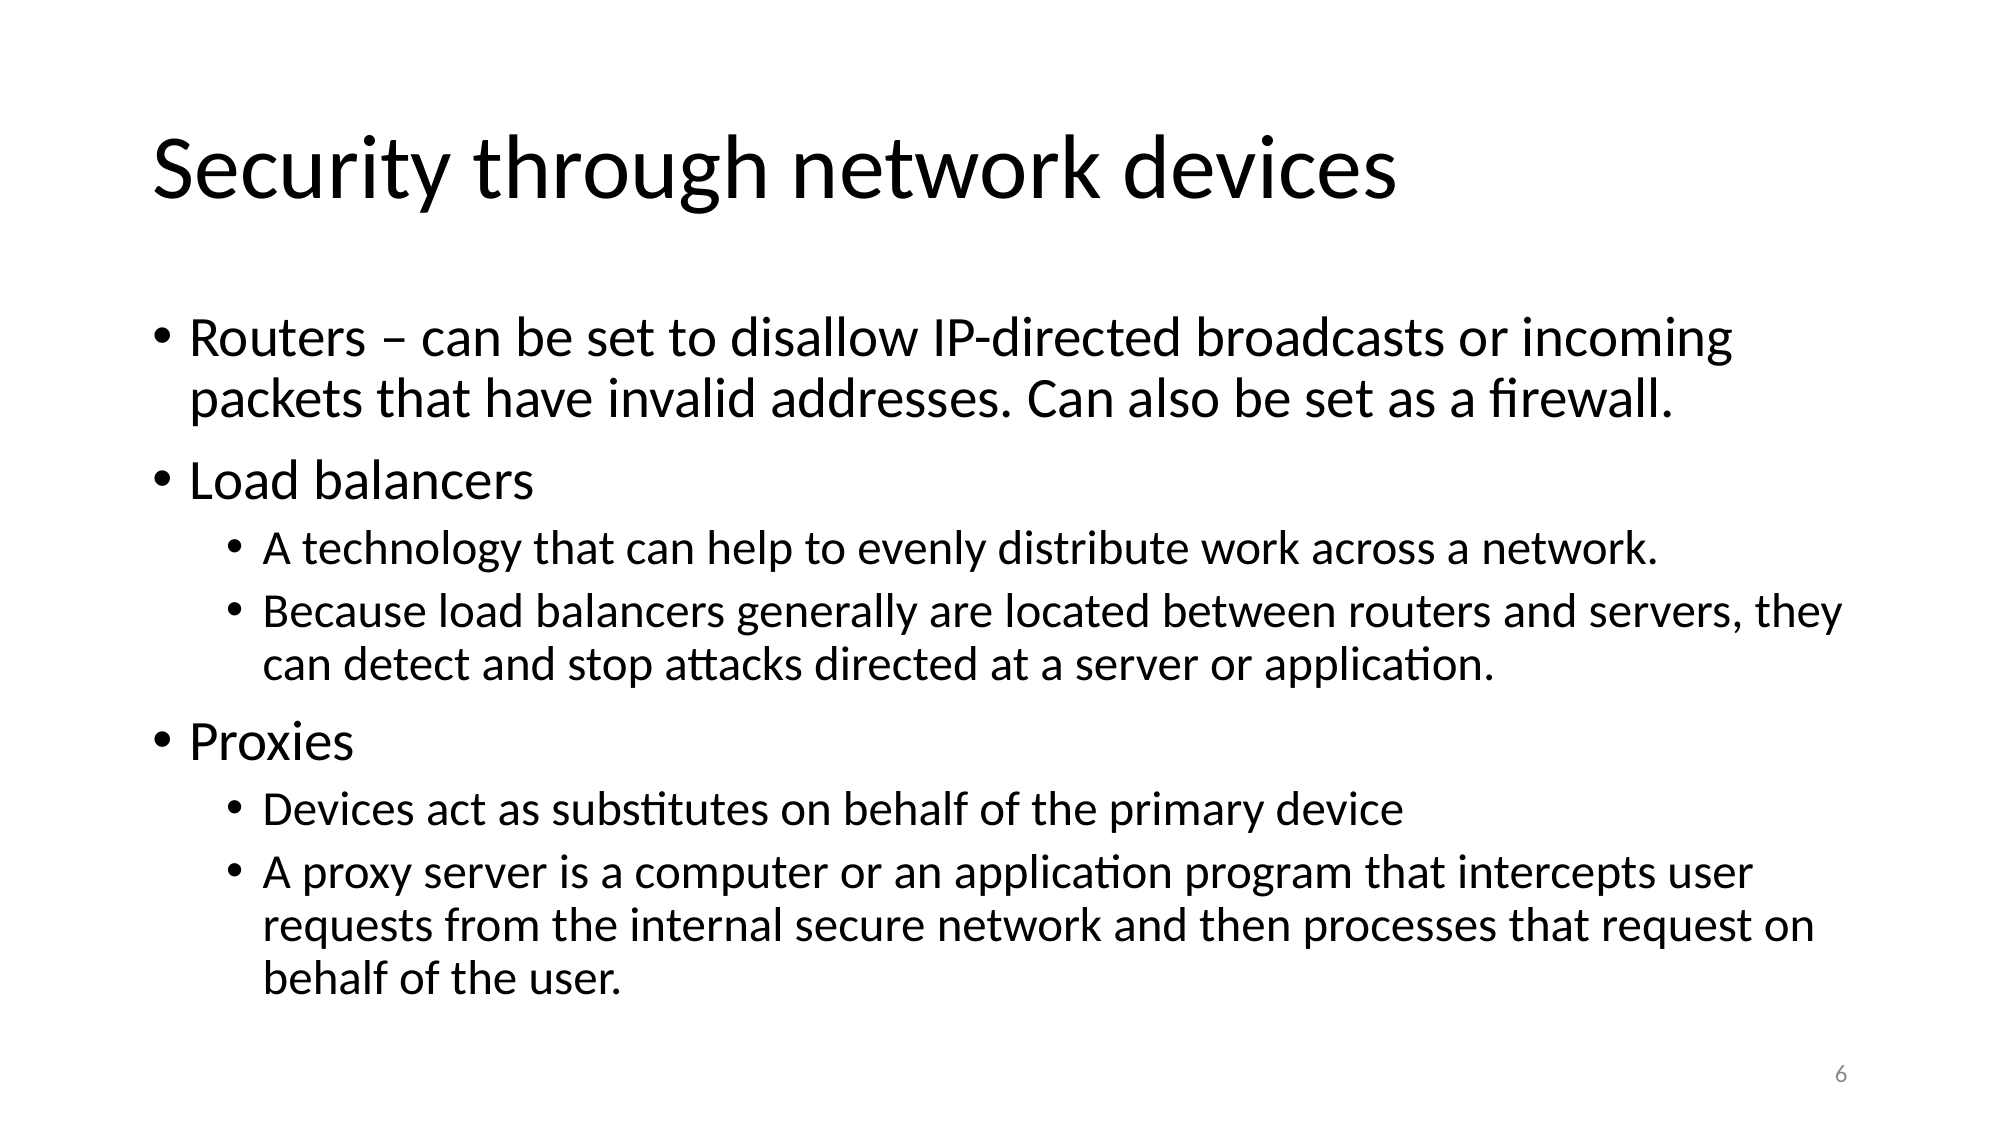

# Security through network devices
Routers – can be set to disallow IP-directed broadcasts or incoming packets that have invalid addresses. Can also be set as a firewall.
Load balancers
A technology that can help to evenly distribute work across a network.
Because load balancers generally are located between routers and servers, they can detect and stop attacks directed at a server or application.
Proxies
Devices act as substitutes on behalf of the primary device
A proxy server is a computer or an application program that intercepts user requests from the internal secure network and then processes that request on behalf of the user.

6